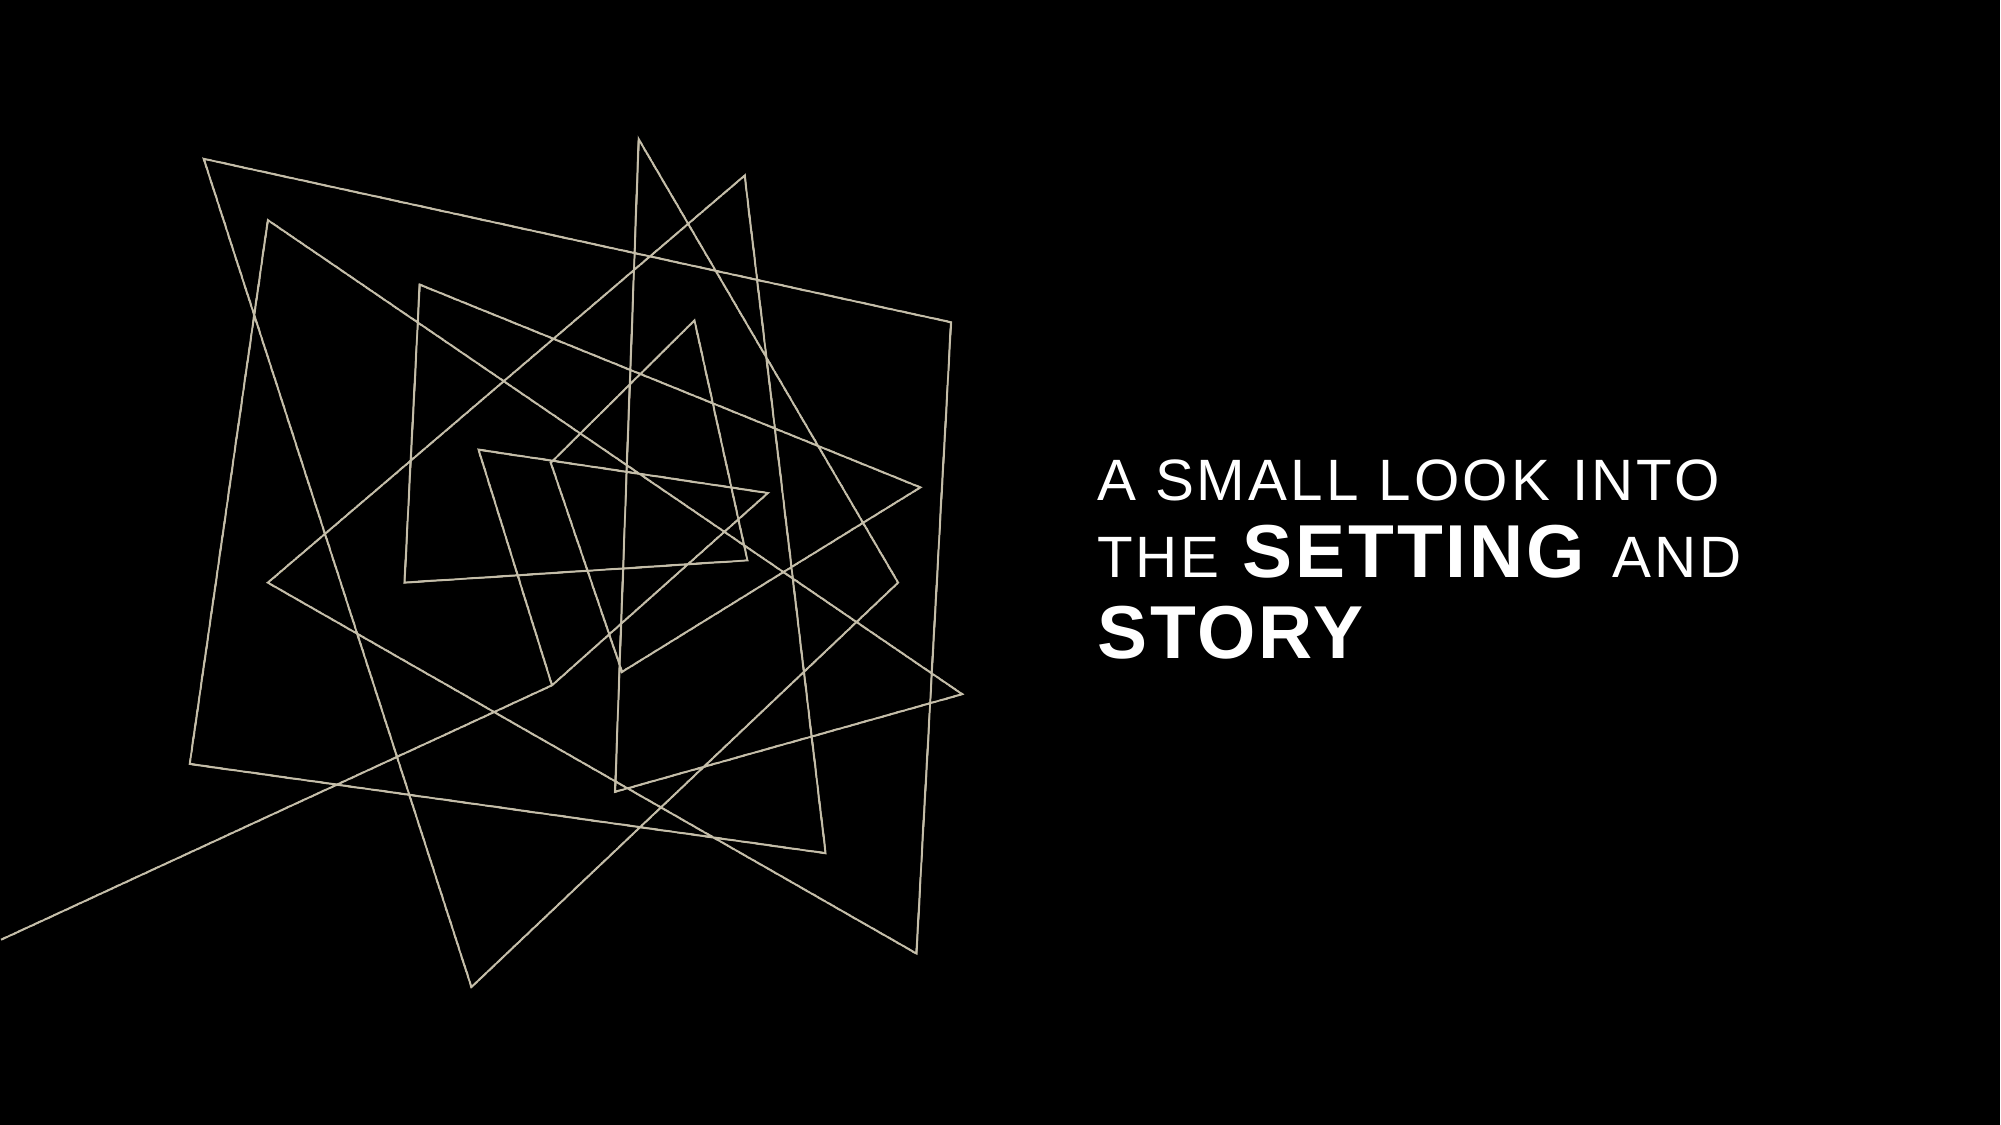

# A small look into the setting and Story